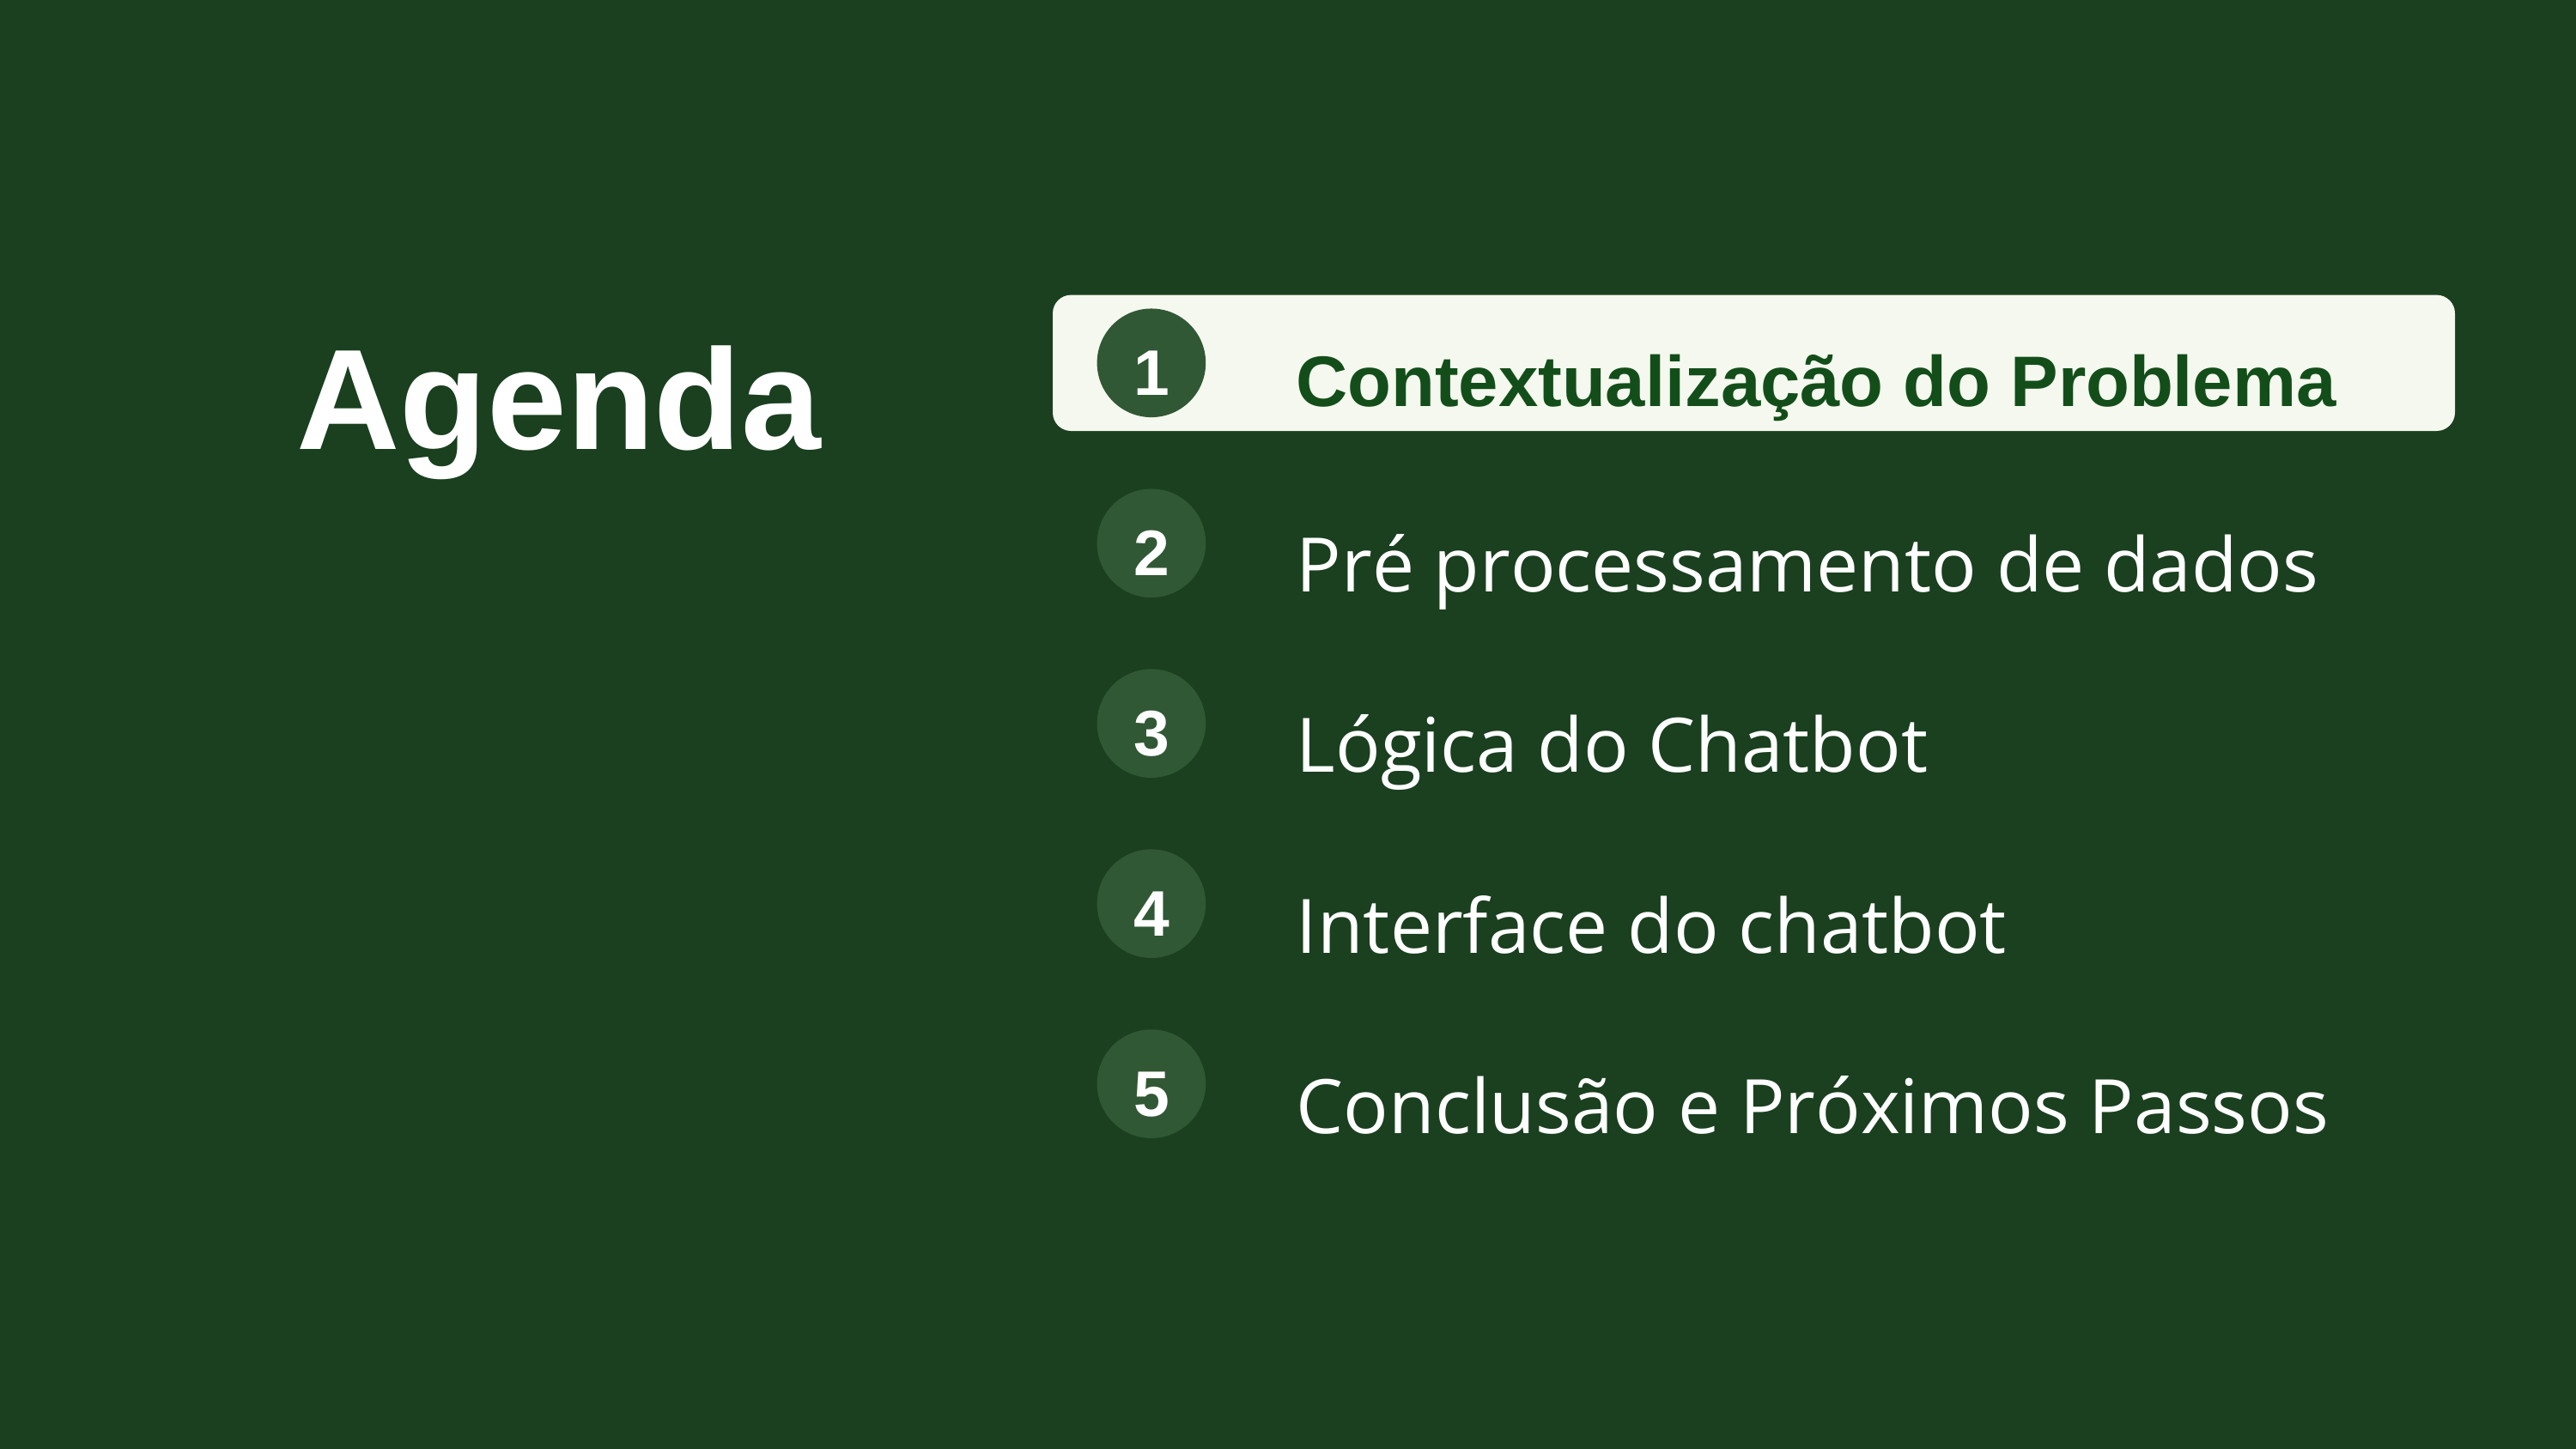

Contextualização do Problema

Agenda
1

Pré processamento de dados
2

Lógica do Chatbot
3

Interface do chatbot
4

Conclusão e Próximos Passos
5